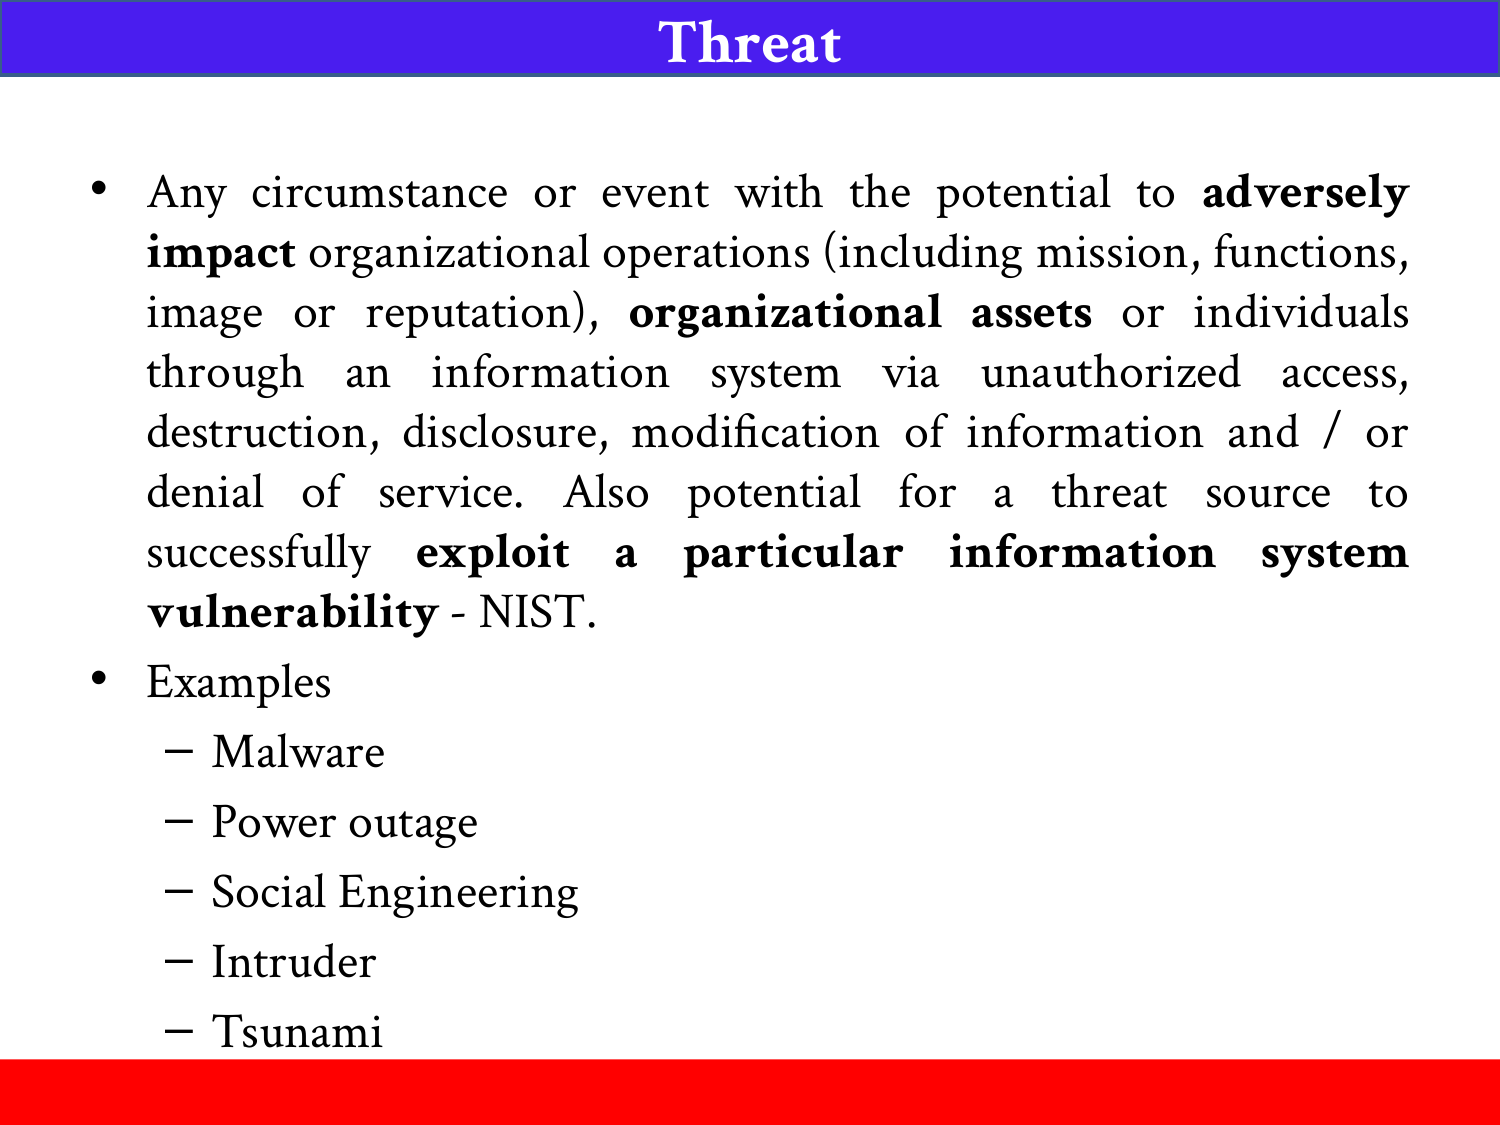

Threat
Any circumstance or event with the potential to adversely impact organizational operations (including mission, functions, image or reputation), organizational assets or individuals through an information system via unauthorized access, destruction, disclosure, modification of information and / or denial of service. Also potential for a threat source to successfully exploit a particular information system vulnerability - NIST.
Examples
Malware
Power outage
Social Engineering
Intruder
Tsunami